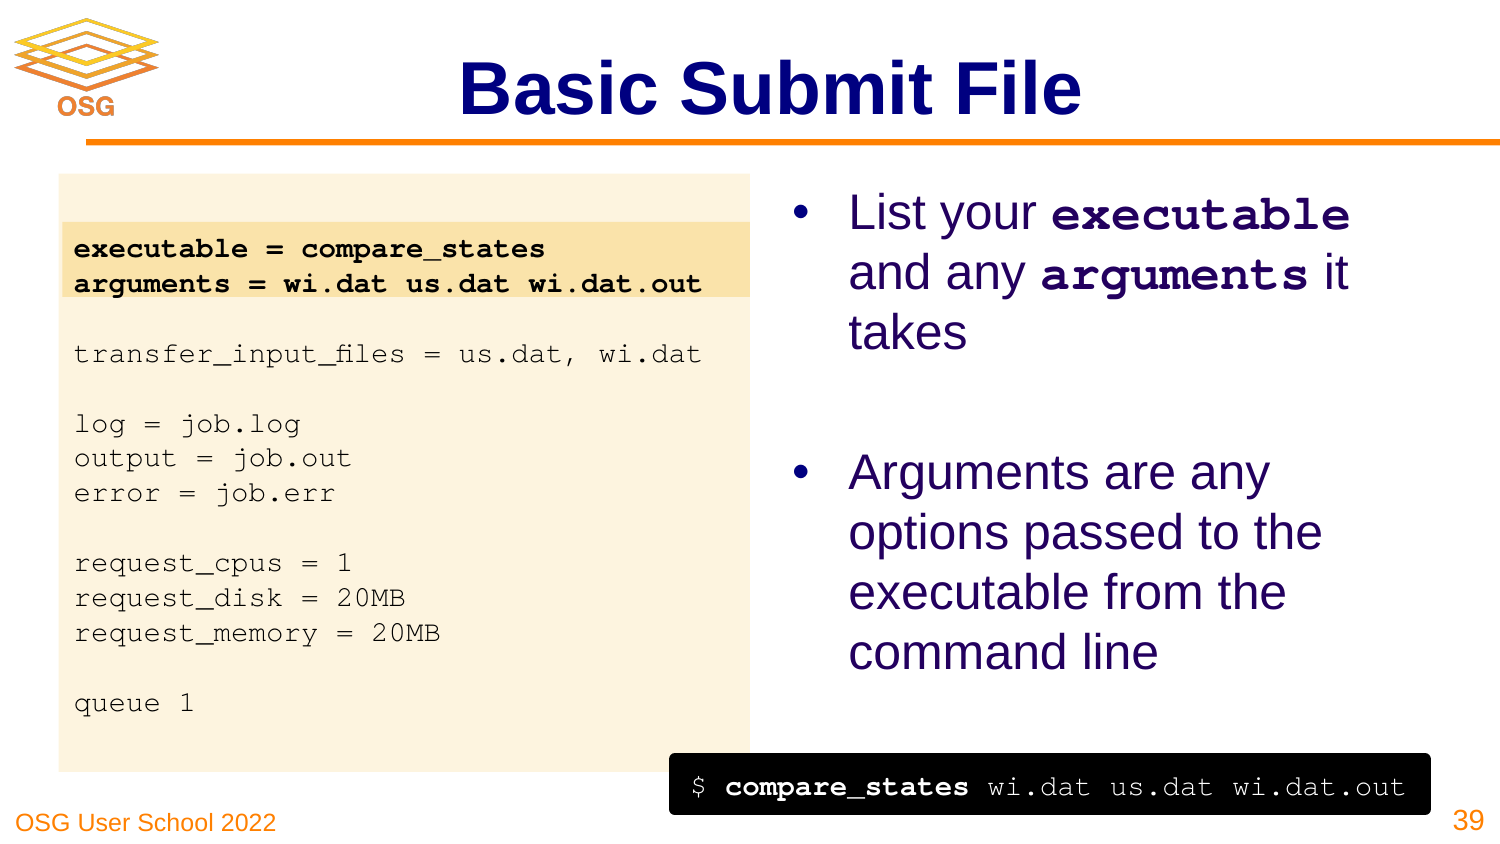

# Basic Submit File
List your executable and any arguments it takes

Arguments are any options passed to the executable from the command line

executable = compare_states
arguments = wi.dat us.dat wi.dat.out

transfer_input_files = us.dat, wi.dat

log = job.log
output = job.out
error = job.err

request_cpus = 1
request_disk = 20MB
request_memory = 20MB

queue 1

$ compare_states wi.dat us.dat wi.dat.out
39